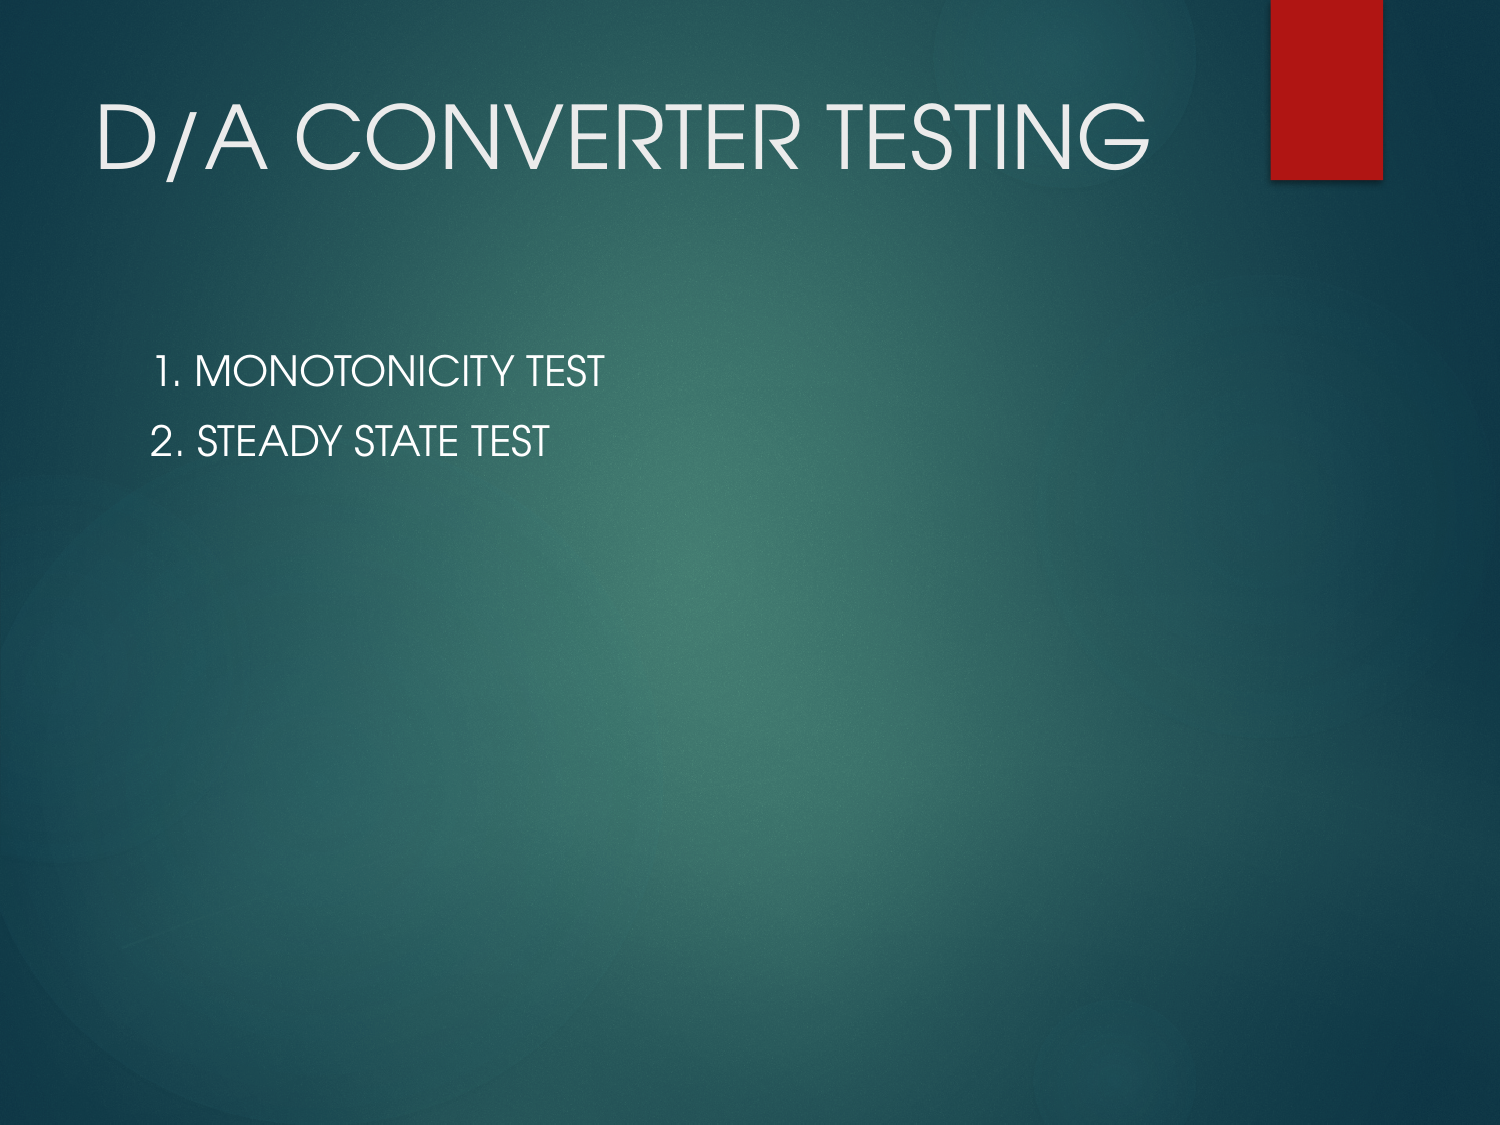

# D/A CONVERTER TESTING
1. MONOTONICITY TEST
2. STEADY STATE TEST